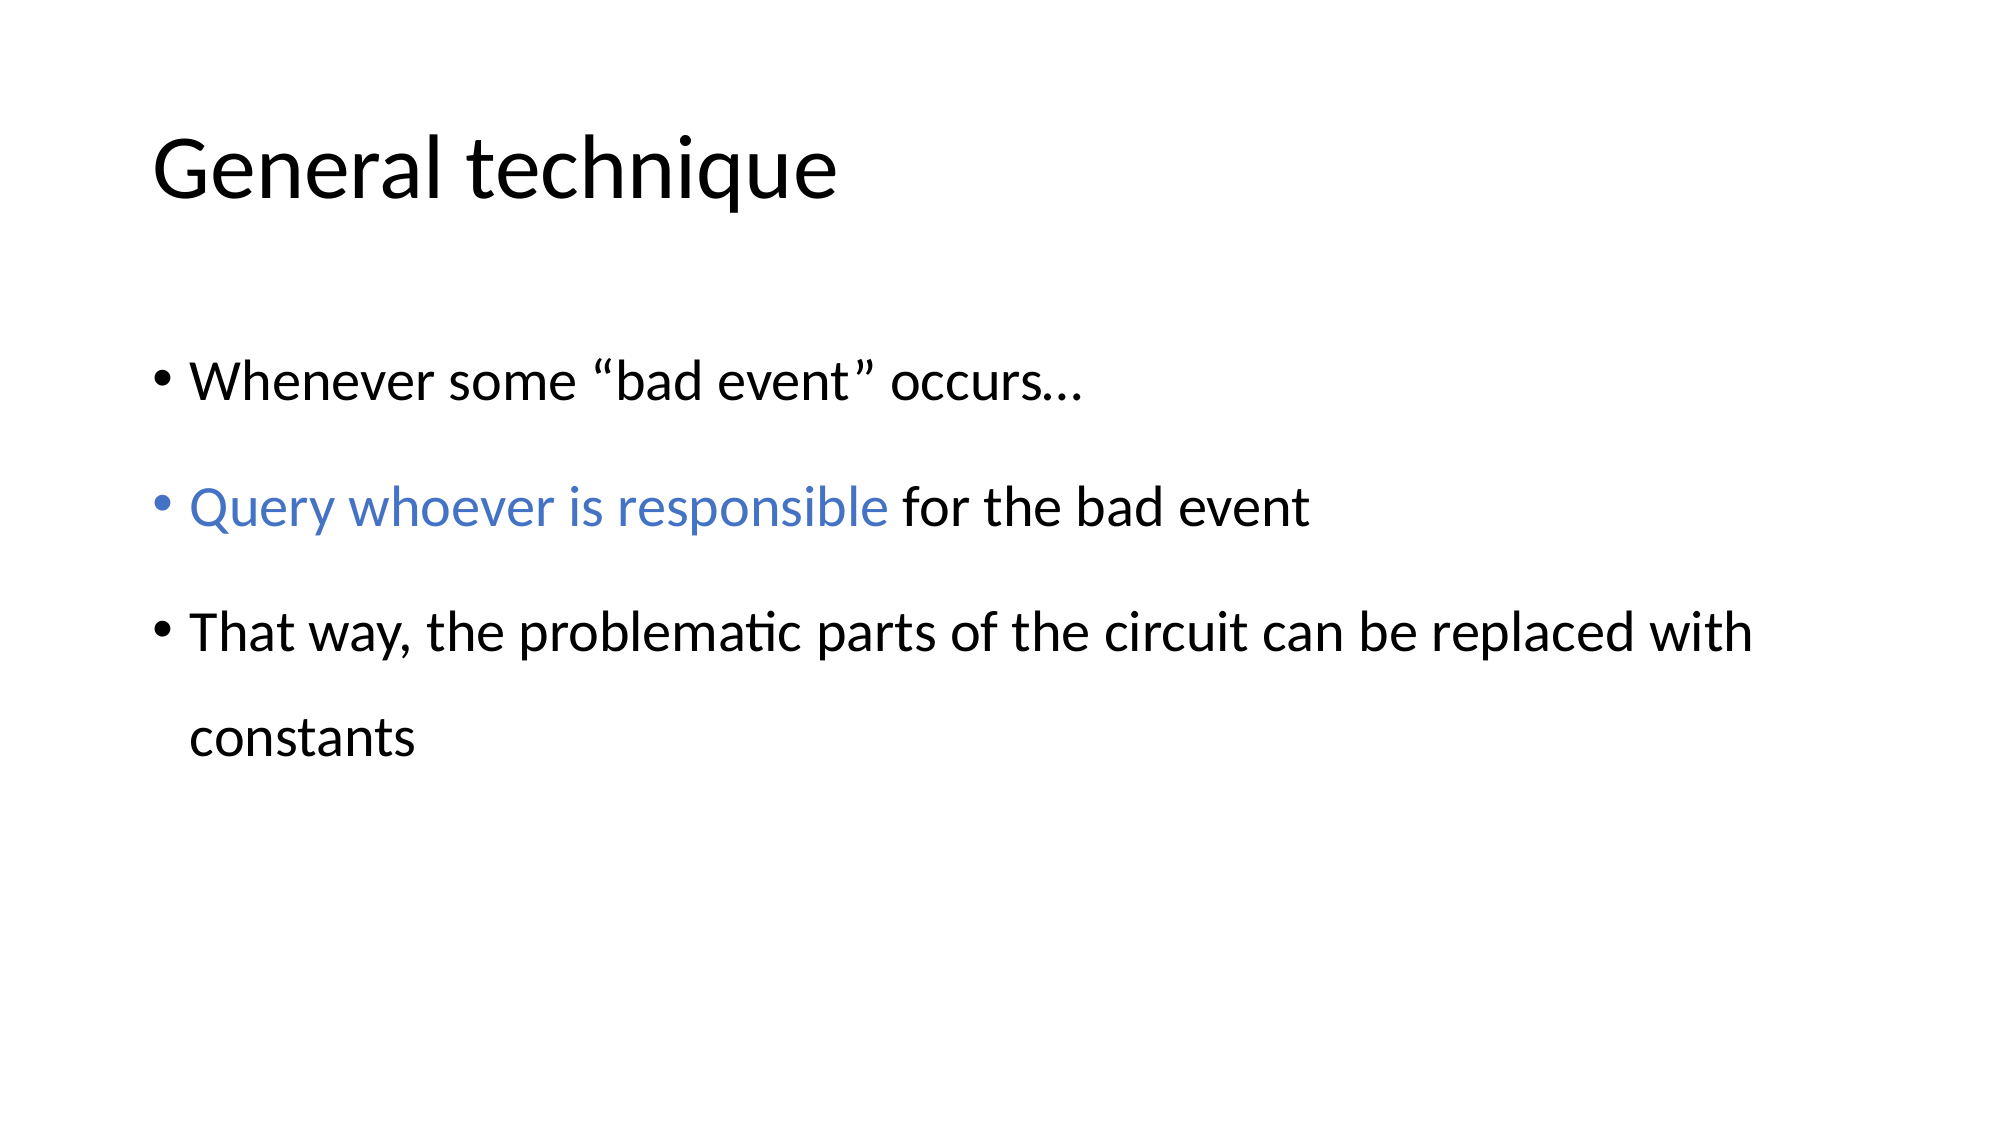

# General technique
Whenever some “bad event” occurs…
Query whoever is responsible for the bad event
That way, the problematic parts of the circuit can be replaced with constants